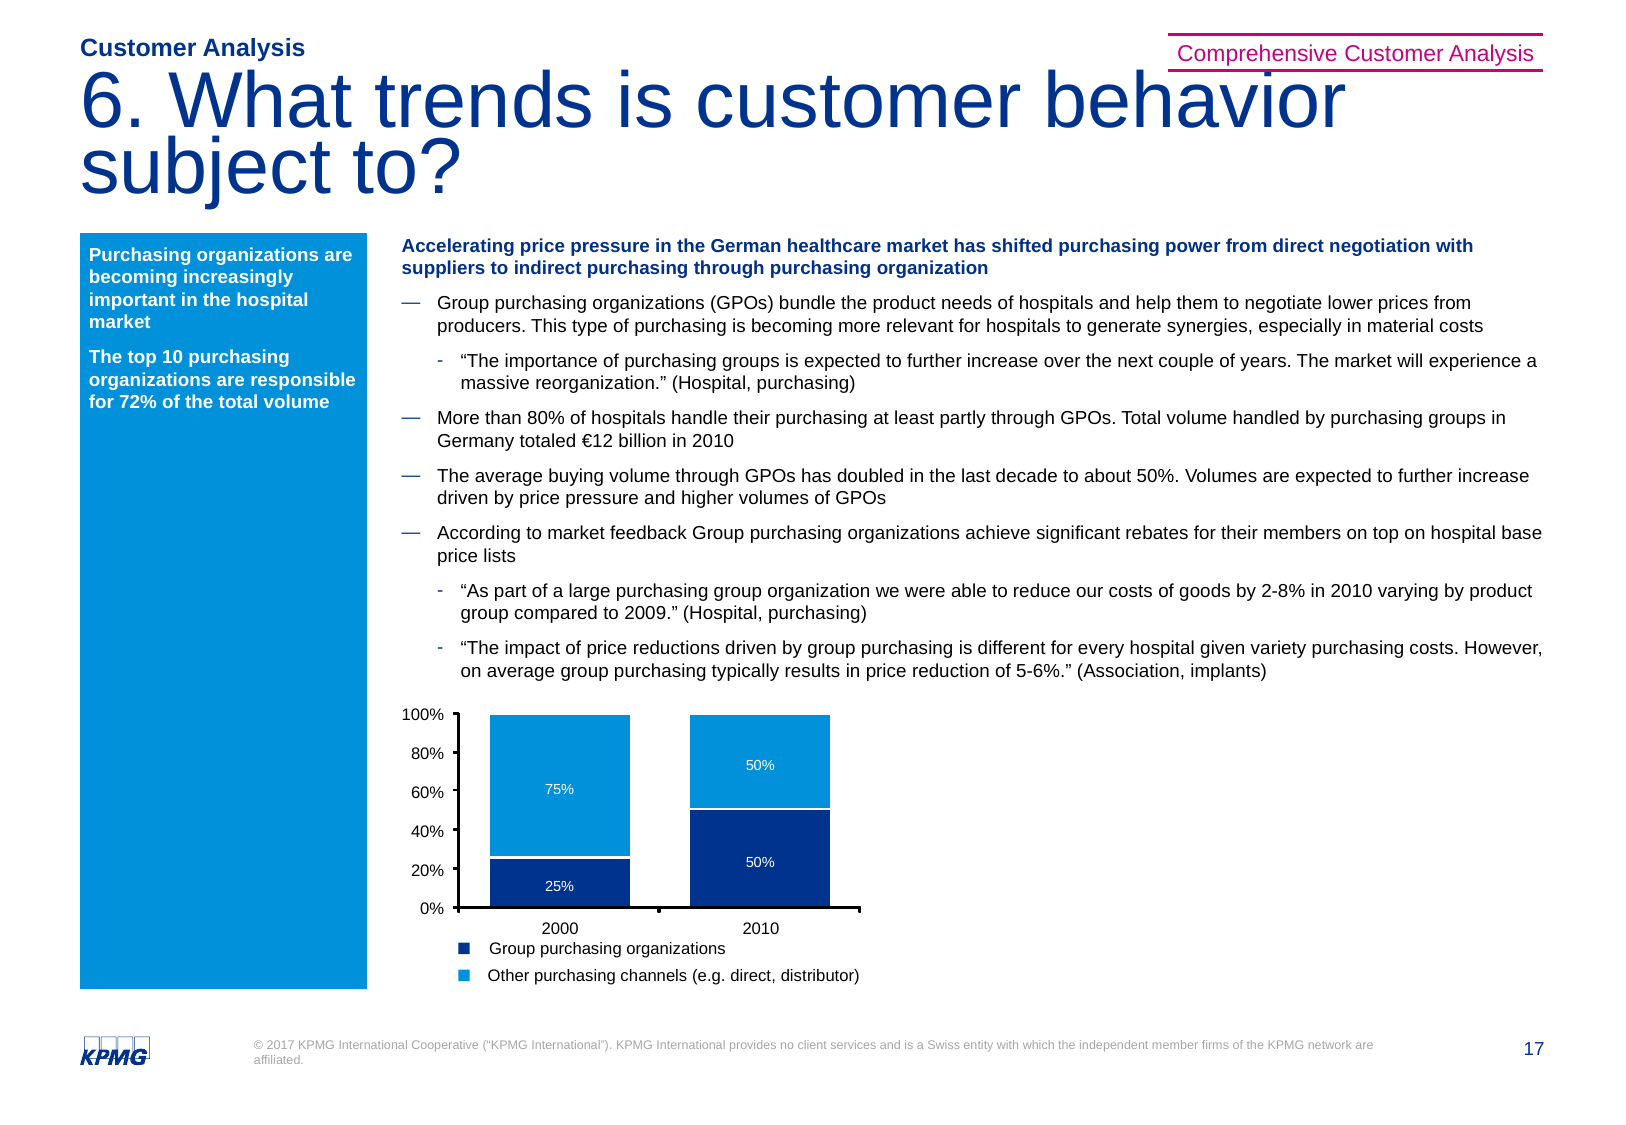

Customer Analysis
Comprehensive Customer Analysis
# 6. What trends is customer behavior subject to?
Purchasing organizations are becoming increasingly important in the hospital market
The top 10 purchasing organizations are responsible for 72% of the total volume

Accelerating price pressure in the German healthcare market has shifted purchasing power from direct negotiation with suppliers to indirect purchasing through purchasing organization
Group purchasing organizations (GPOs) bundle the product needs of hospitals and help them to negotiate lower prices from producers. This type of purchasing is becoming more relevant for hospitals to generate synergies, especially in material costs
“The importance of purchasing groups is expected to further increase over the next couple of years. The market will experience a massive reorganization.” (Hospital, purchasing)
More than 80% of hospitals handle their purchasing at least partly through GPOs. Total volume handled by purchasing groups in Germany totaled €12 billion in 2010
The average buying volume through GPOs has doubled in the last decade to about 50%. Volumes are expected to further increase driven by price pressure and higher volumes of GPOs
According to market feedback Group purchasing organizations achieve significant rebates for their members on top on hospital base price lists
“As part of a large purchasing group organization we were able to reduce our costs of goods by 2-8% in 2010 varying by product group compared to 2009.” (Hospital, purchasing)
“The impact of price reductions driven by group purchasing is different for every hospital given variety purchasing costs. However, on average group purchasing typically results in price reduction of 5-6%.” (Association, implants)
100%

80%
50%
75%
60%

40%
50%
20%
25%
0%

2000
2010
Group purchasing organizations

Other purchasing channels (e.g. direct, distributor)